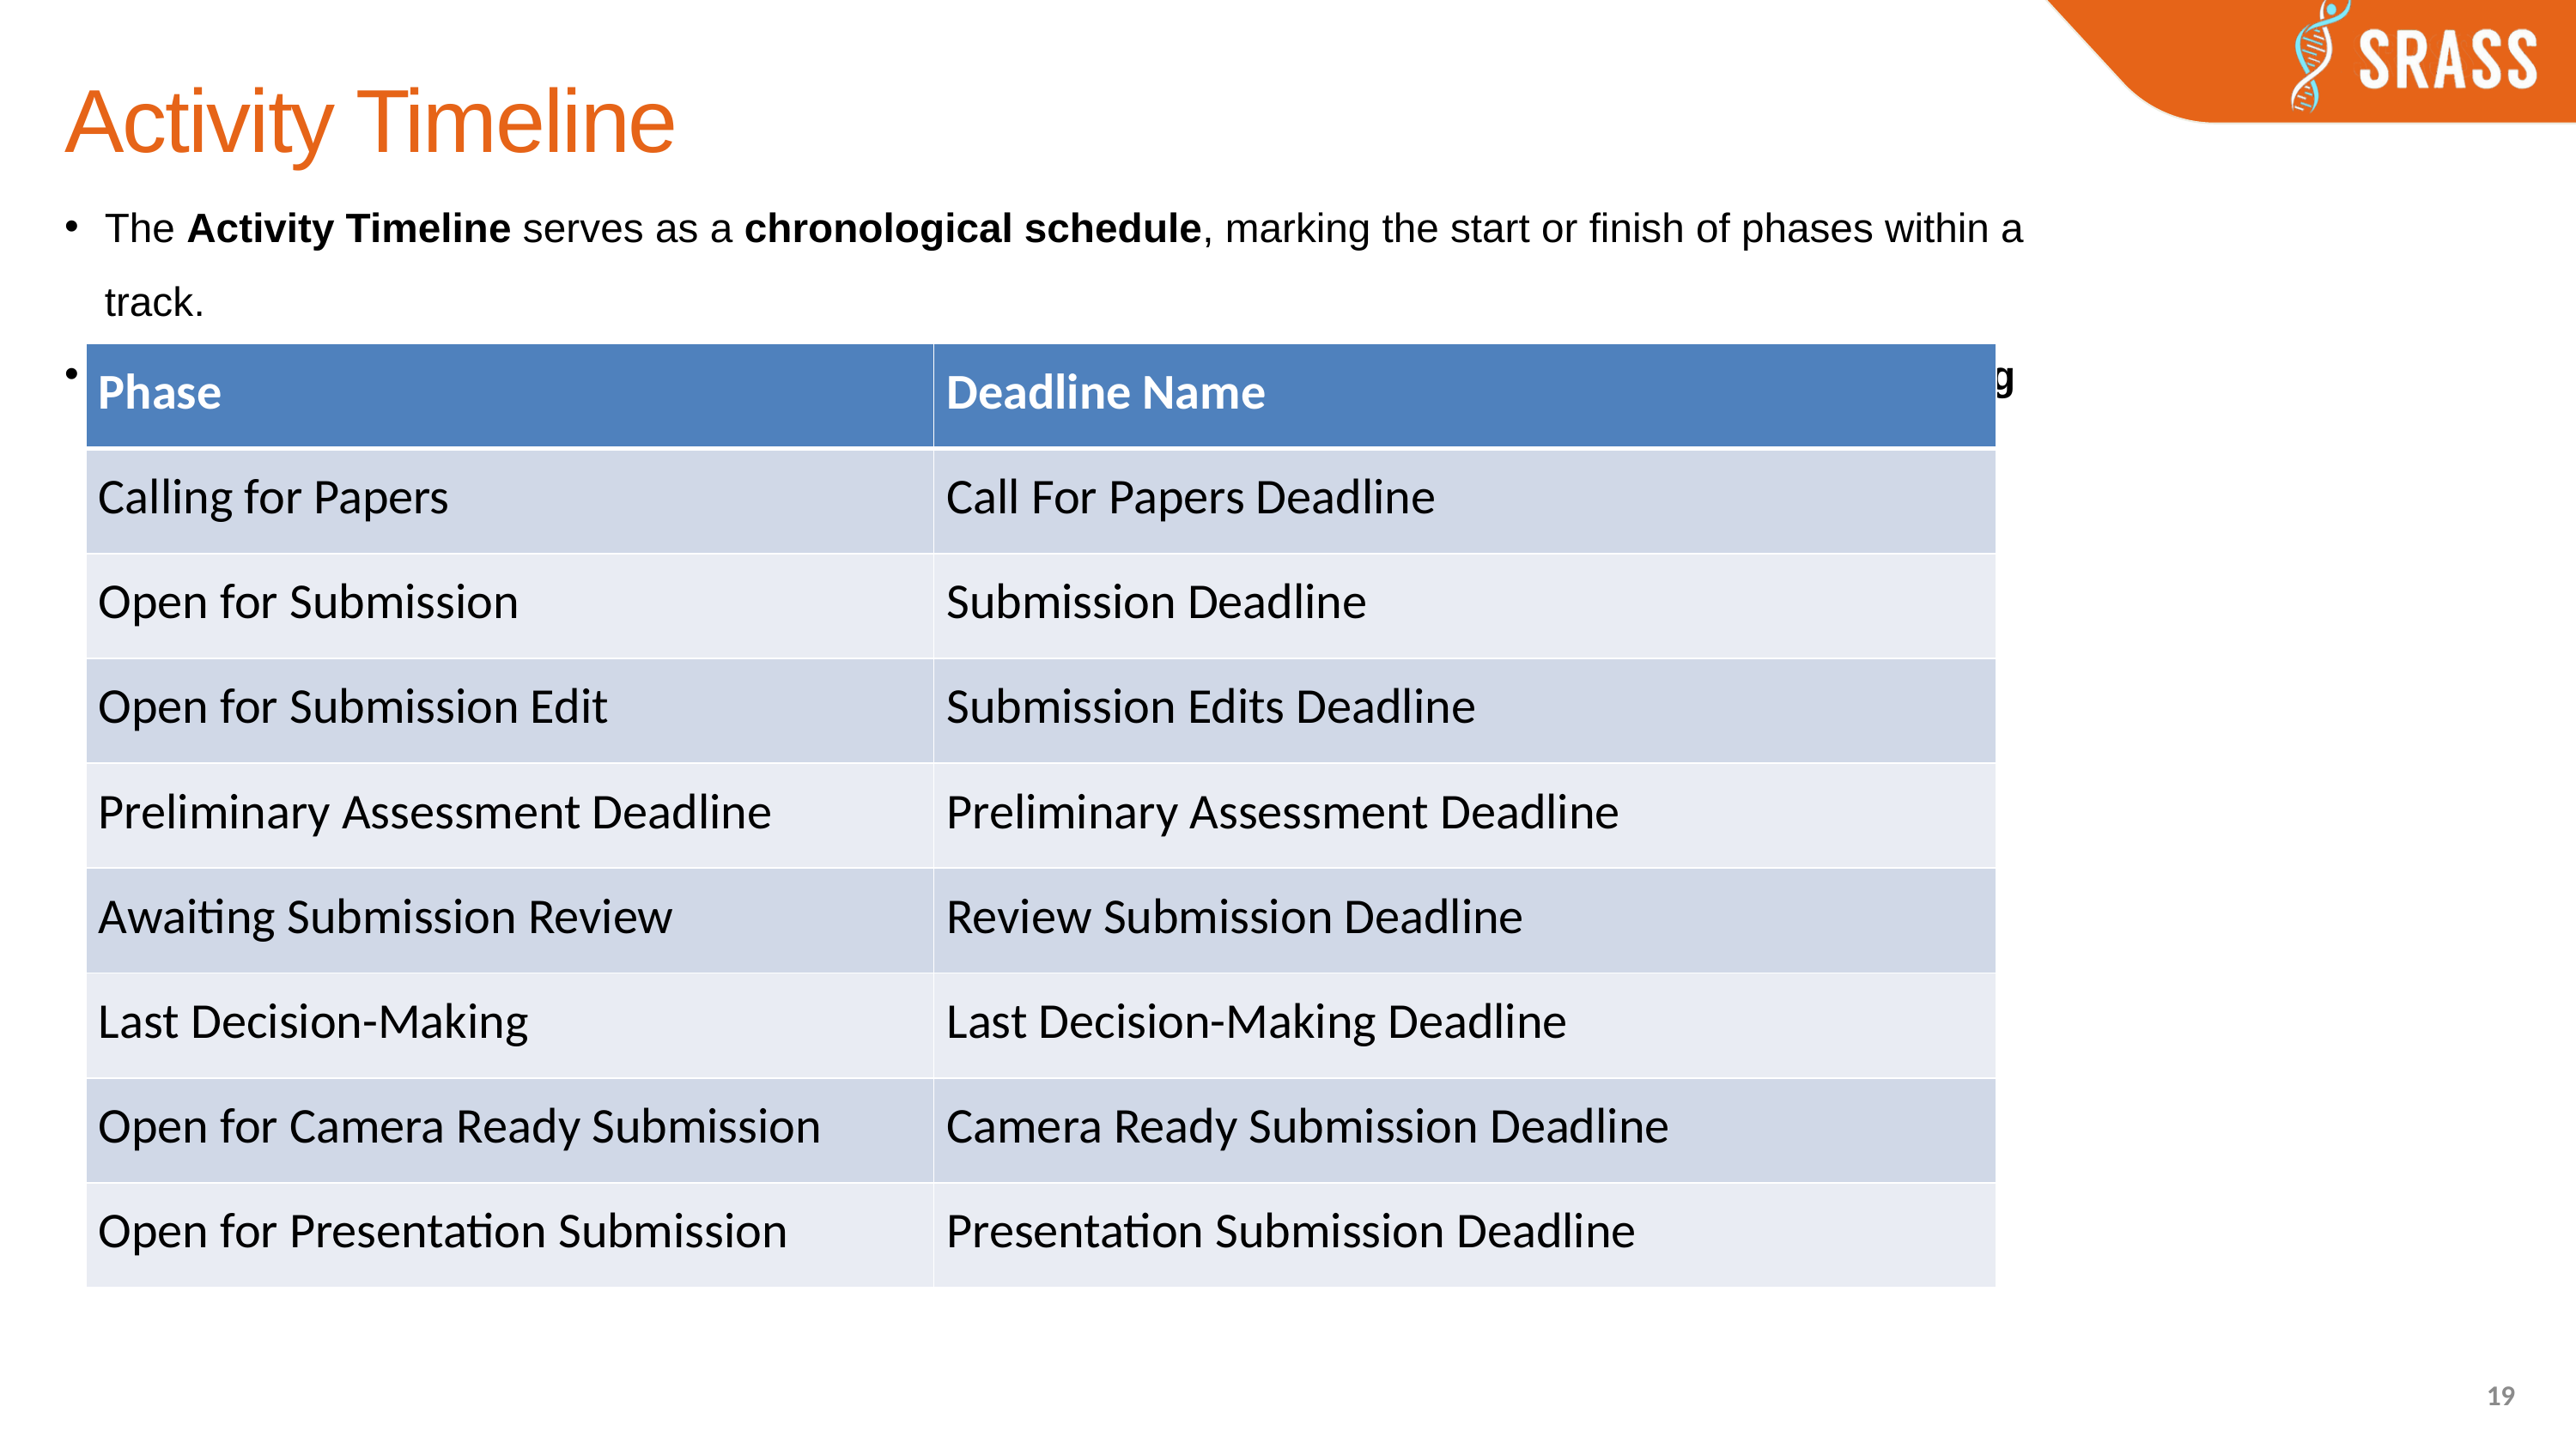

Activity Timeline
The Activity Timeline serves as a chronological schedule, marking the start or finish of phases within a track.
Within each phase of a track, there are several tasks that must be accomplished by the corresponding deadline.
| Phase | Deadline Name |
| --- | --- |
| Calling for Papers | Call For Papers Deadline |
| Open for Submission | Submission Deadline |
| Open for Submission Edit | Submission Edits Deadline |
| Preliminary Assessment Deadline | Preliminary Assessment Deadline |
| Awaiting Submission Review | Review Submission Deadline |
| Last Decision-Making | Last Decision-Making Deadline |
| Open for Camera Ready Submission | Camera Ready Submission Deadline |
| Open for Presentation Submission | Presentation Submission Deadline |
CREATE CONFERENCE
19